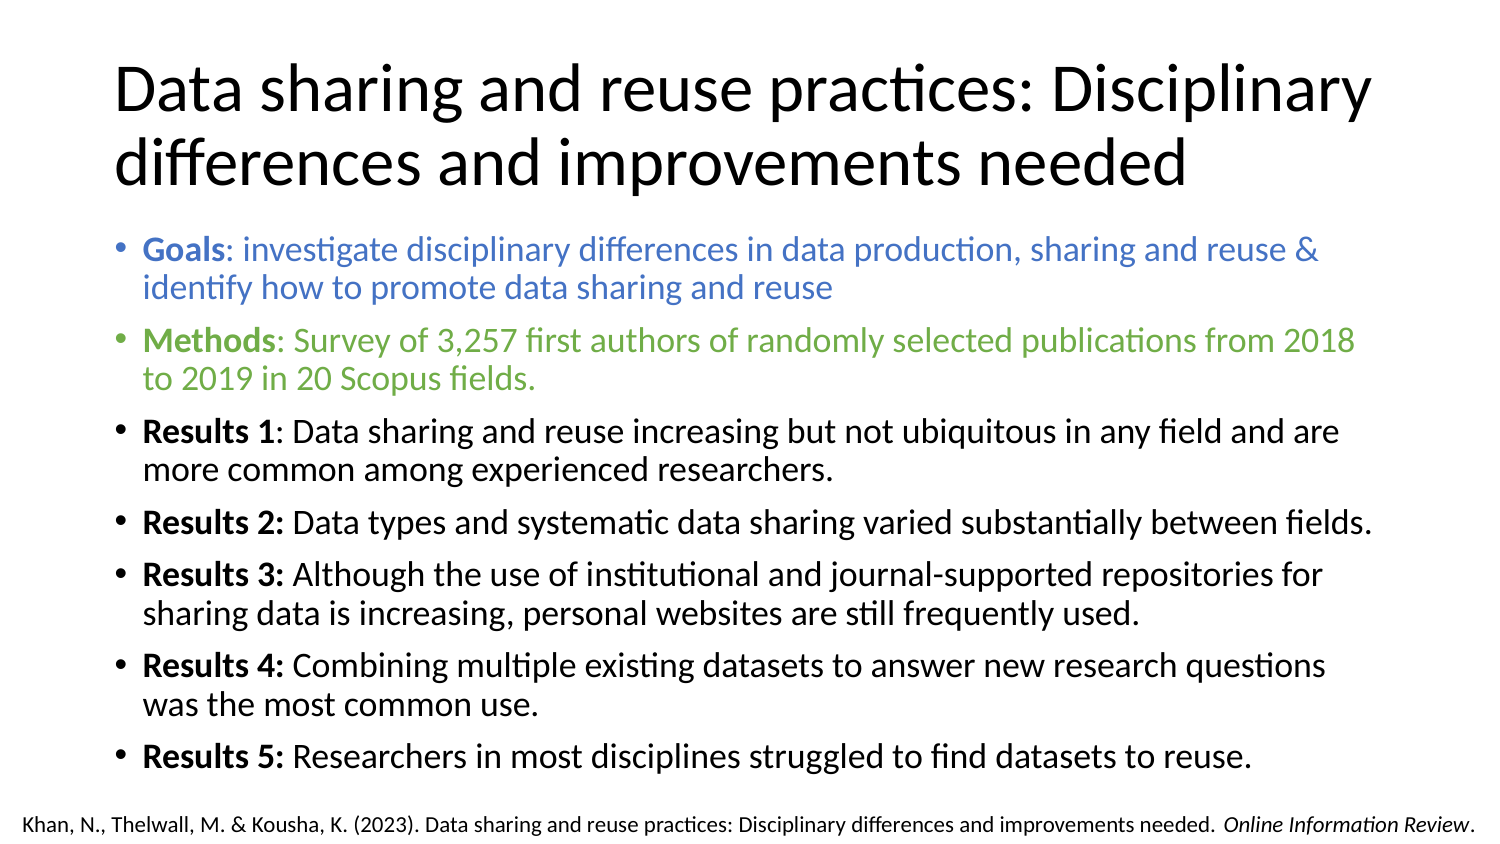

# Data sharing and reuse practices: Disciplinary differences and improvements needed
Goals: investigate disciplinary differences in data production, sharing and reuse & identify how to promote data sharing and reuse
Methods: Survey of 3,257 first authors of randomly selected publications from 2018 to 2019 in 20 Scopus fields.
Results 1: Data sharing and reuse increasing but not ubiquitous in any field and are more common among experienced researchers.
Results 2: Data types and systematic data sharing varied substantially between fields.
Results 3: Although the use of institutional and journal-supported repositories for sharing data is increasing, personal websites are still frequently used.
Results 4: Combining multiple existing datasets to answer new research questions was the most common use.
Results 5: Researchers in most disciplines struggled to find datasets to reuse.
Khan, N., Thelwall, M. & Kousha, K. (2023). Data sharing and reuse practices: Disciplinary differences and improvements needed. Online Information Review.